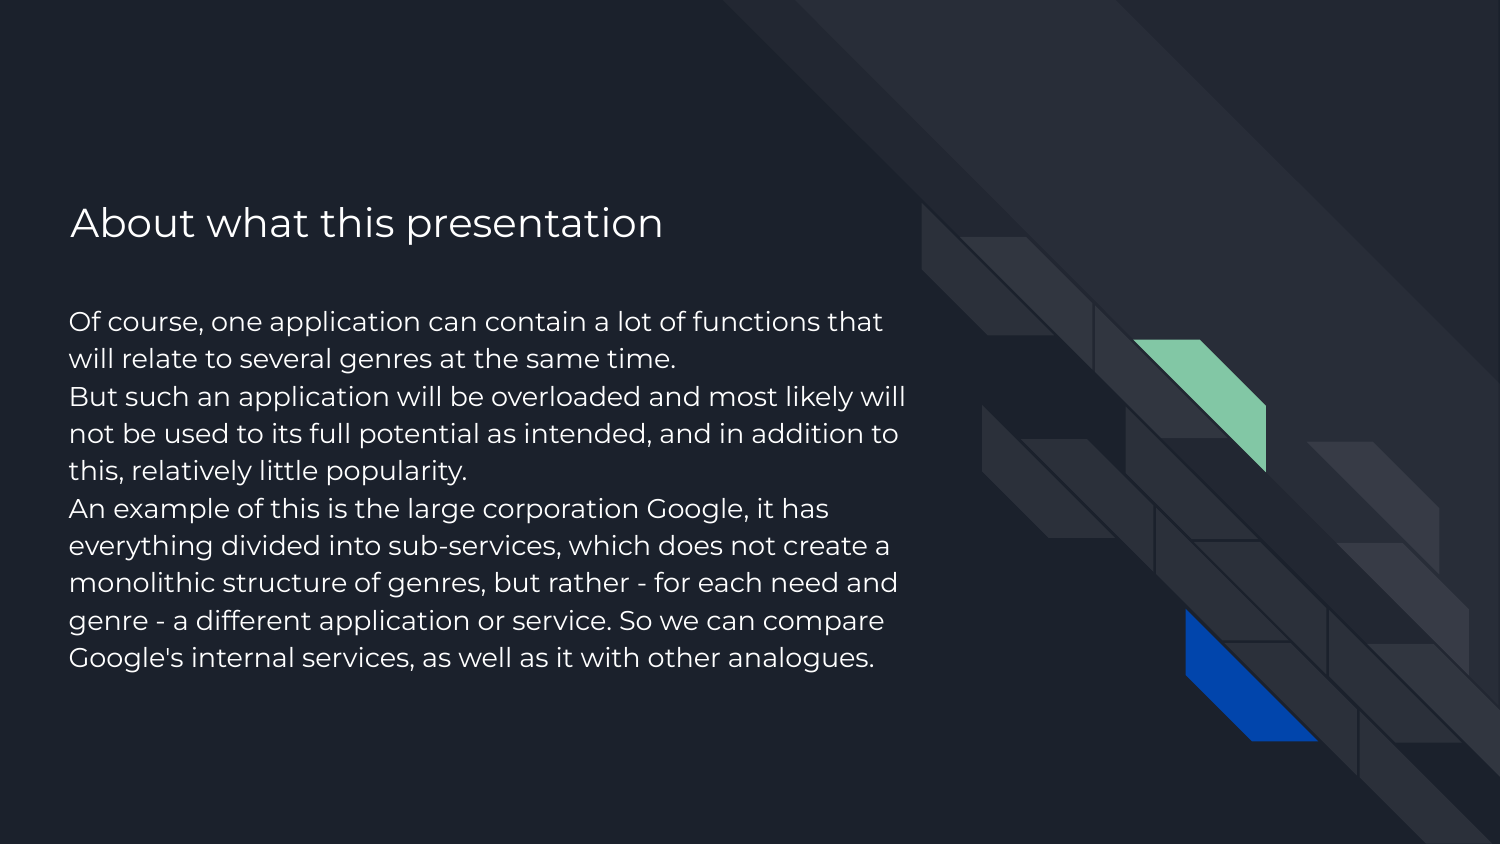

# About what this presentation
Of course, one application can contain a lot of functions that will relate to several genres at the same time.
But such an application will be overloaded and most likely will not be used to its full potential as intended, and in addition to this, relatively little popularity.
An example of this is the large corporation Google, it has everything divided into sub-services, which does not create a monolithic structure of genres, but rather - for each need and genre - a different application or service. So we can compare Google's internal services, as well as it with other analogues.